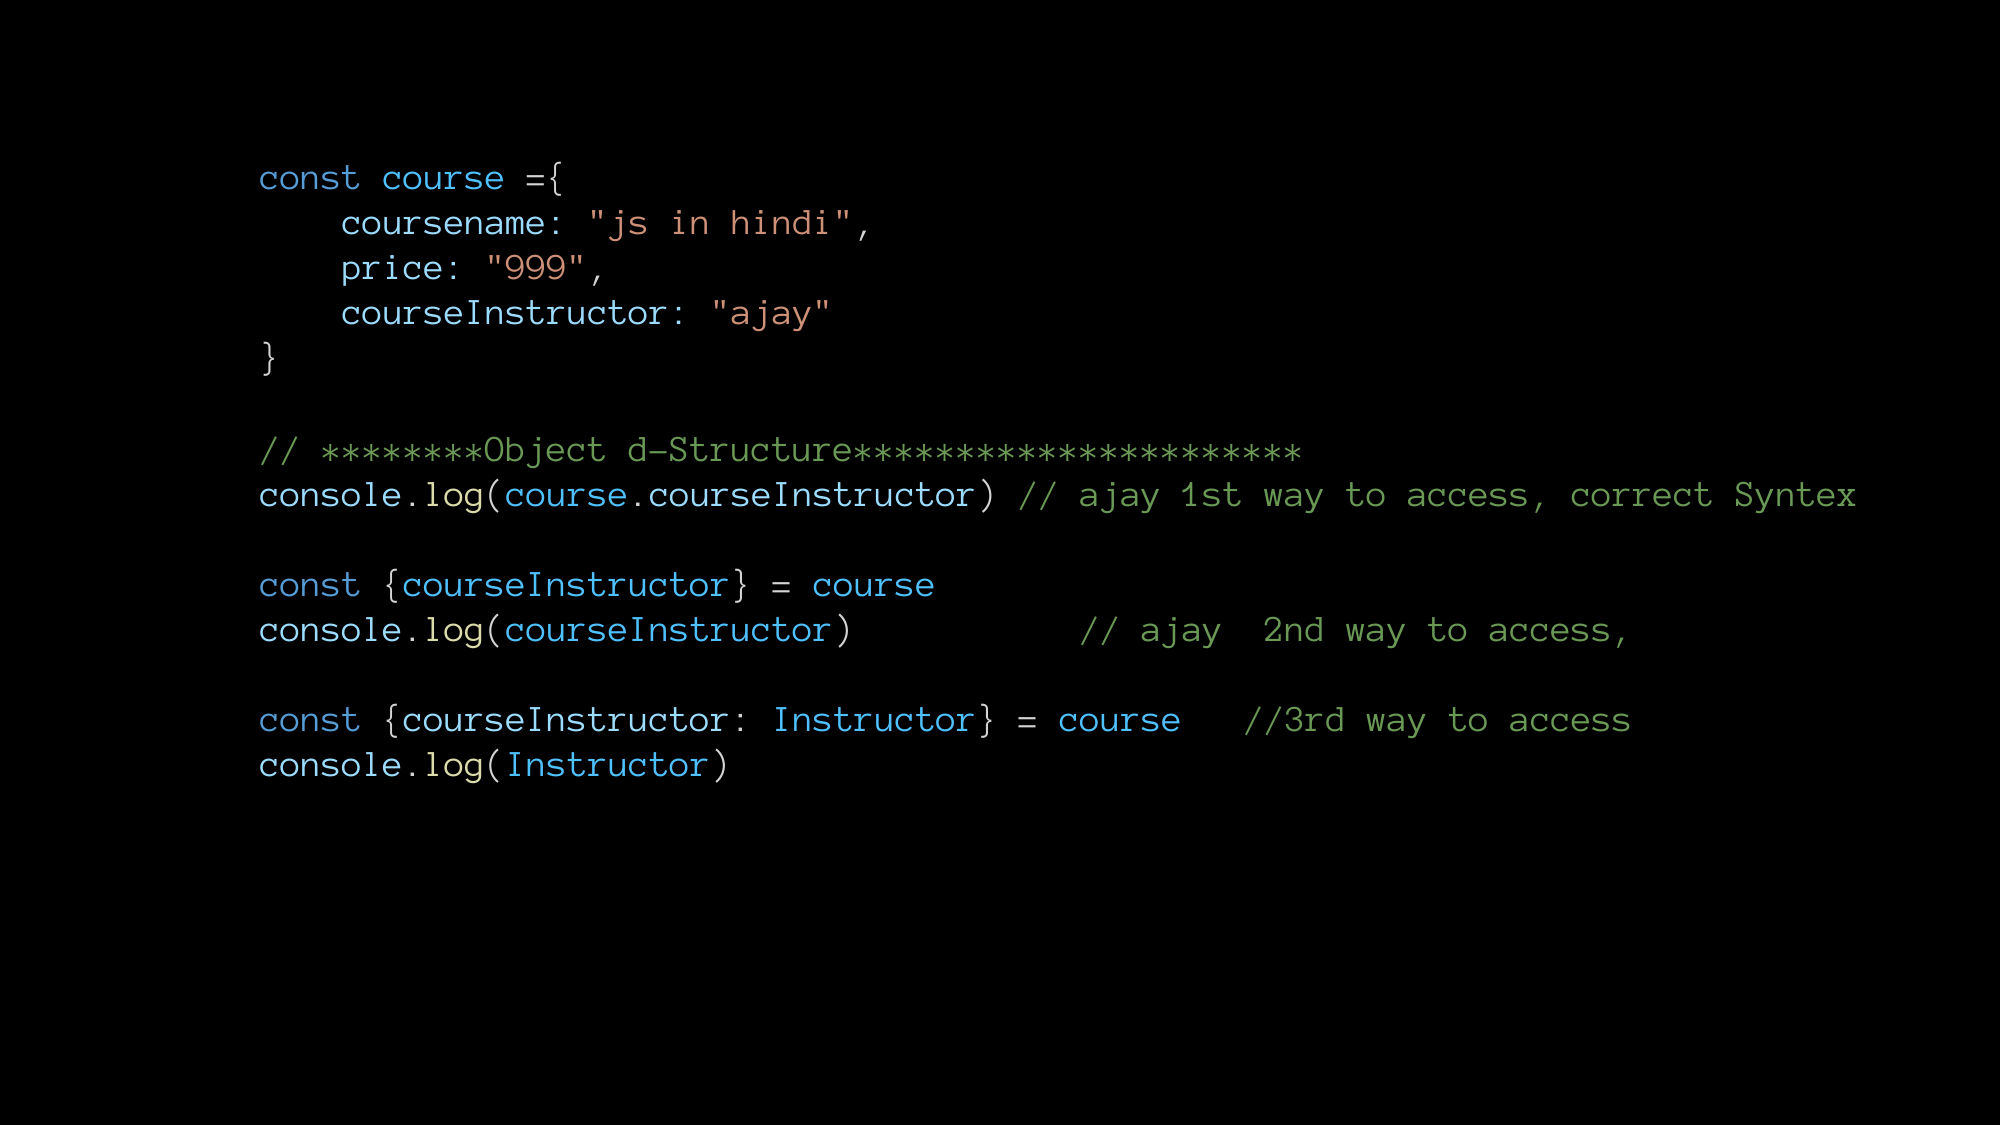

const course ={
    coursename: "js in hindi",
    price: "999",
    courseInstructor: "ajay"
}
// ********Object d-Structure**********************
console.log(course.courseInstructor) // ajay 1st way to access, correct Syntex
const {courseInstructor} = course
console.log(courseInstructor)           // ajay  2nd way to access,
const {courseInstructor: Instructor} = course   //3rd way to access
console.log(Instructor)